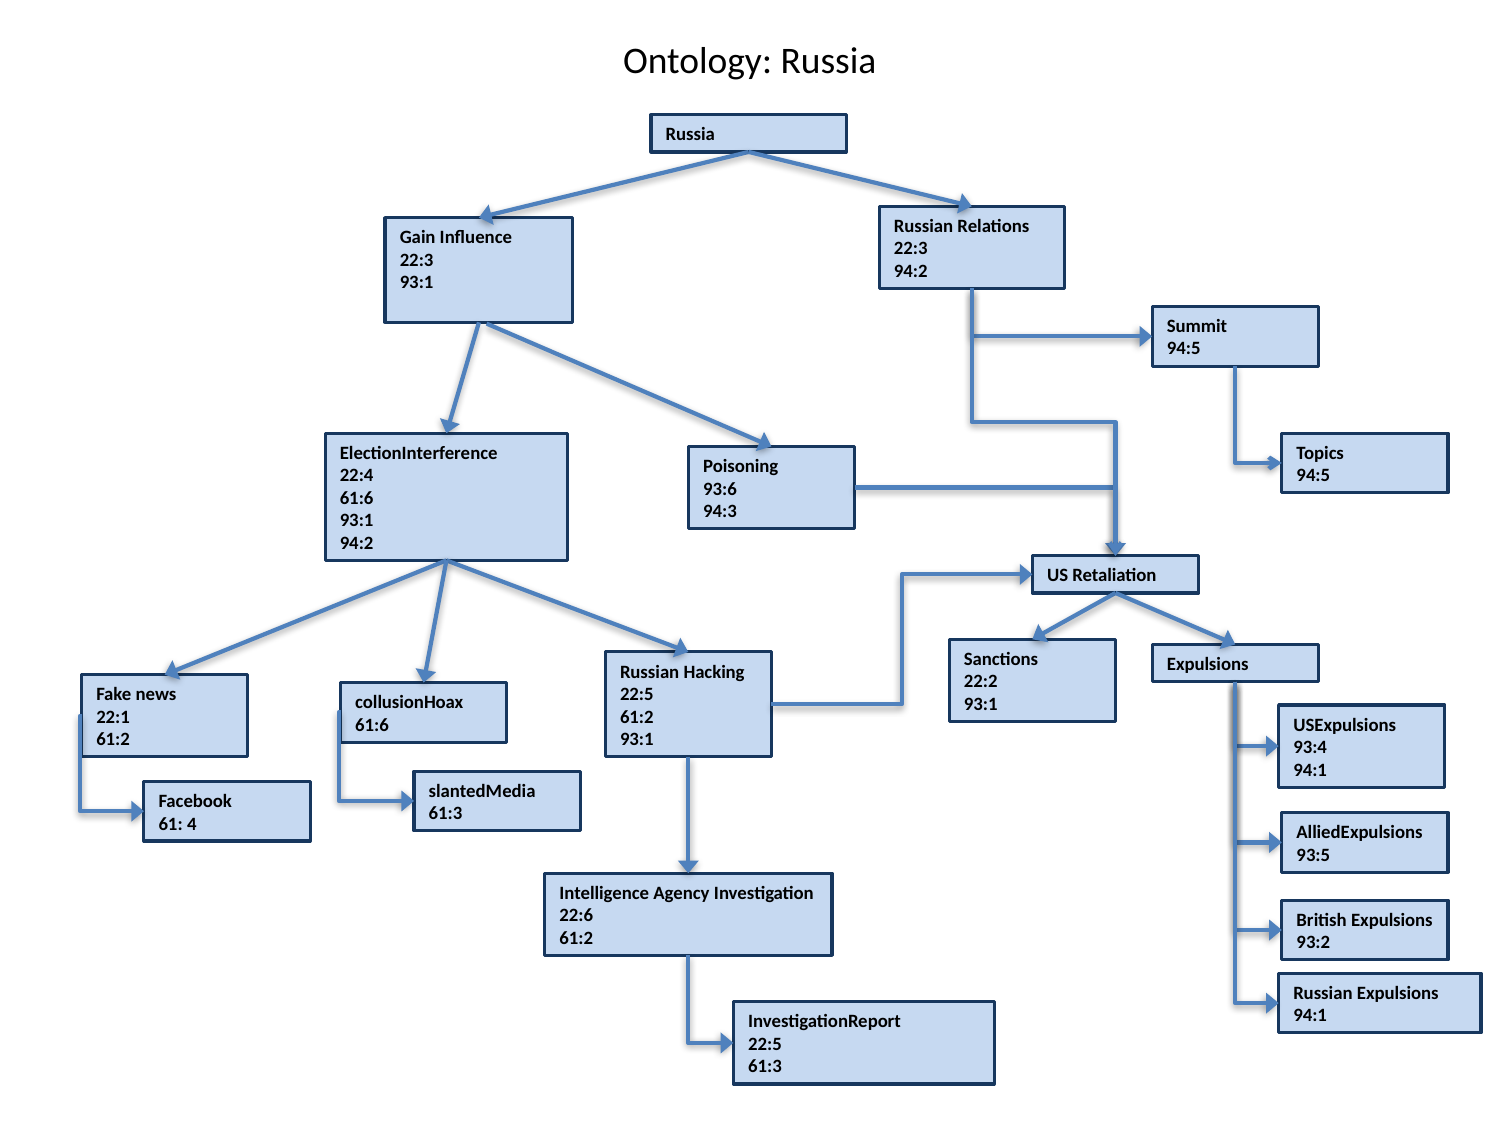

Ontology: Russia
Russia
Russian Relations
22:3
94:2
Gain Influence
22:3
93:1

Summit
94:5
ElectionInterference
22:4
61:6
93:1
94:2
Topics
94:5
Poisoning
93:6
94:3
US Retaliation
Sanctions
22:2
93:1
Expulsions
Russian Hacking
22:5
61:2
93:1
Fake news
22:1
61:2
collusionHoax
61:6
USExpulsions
93:4
94:1
slantedMedia
61:3
Facebook
61: 4
AlliedExpulsions
93:5
Intelligence Agency Investigation
22:6
61:2
British Expulsions
93:2
Russian Expulsions
94:1
InvestigationReport
22:5
61:3